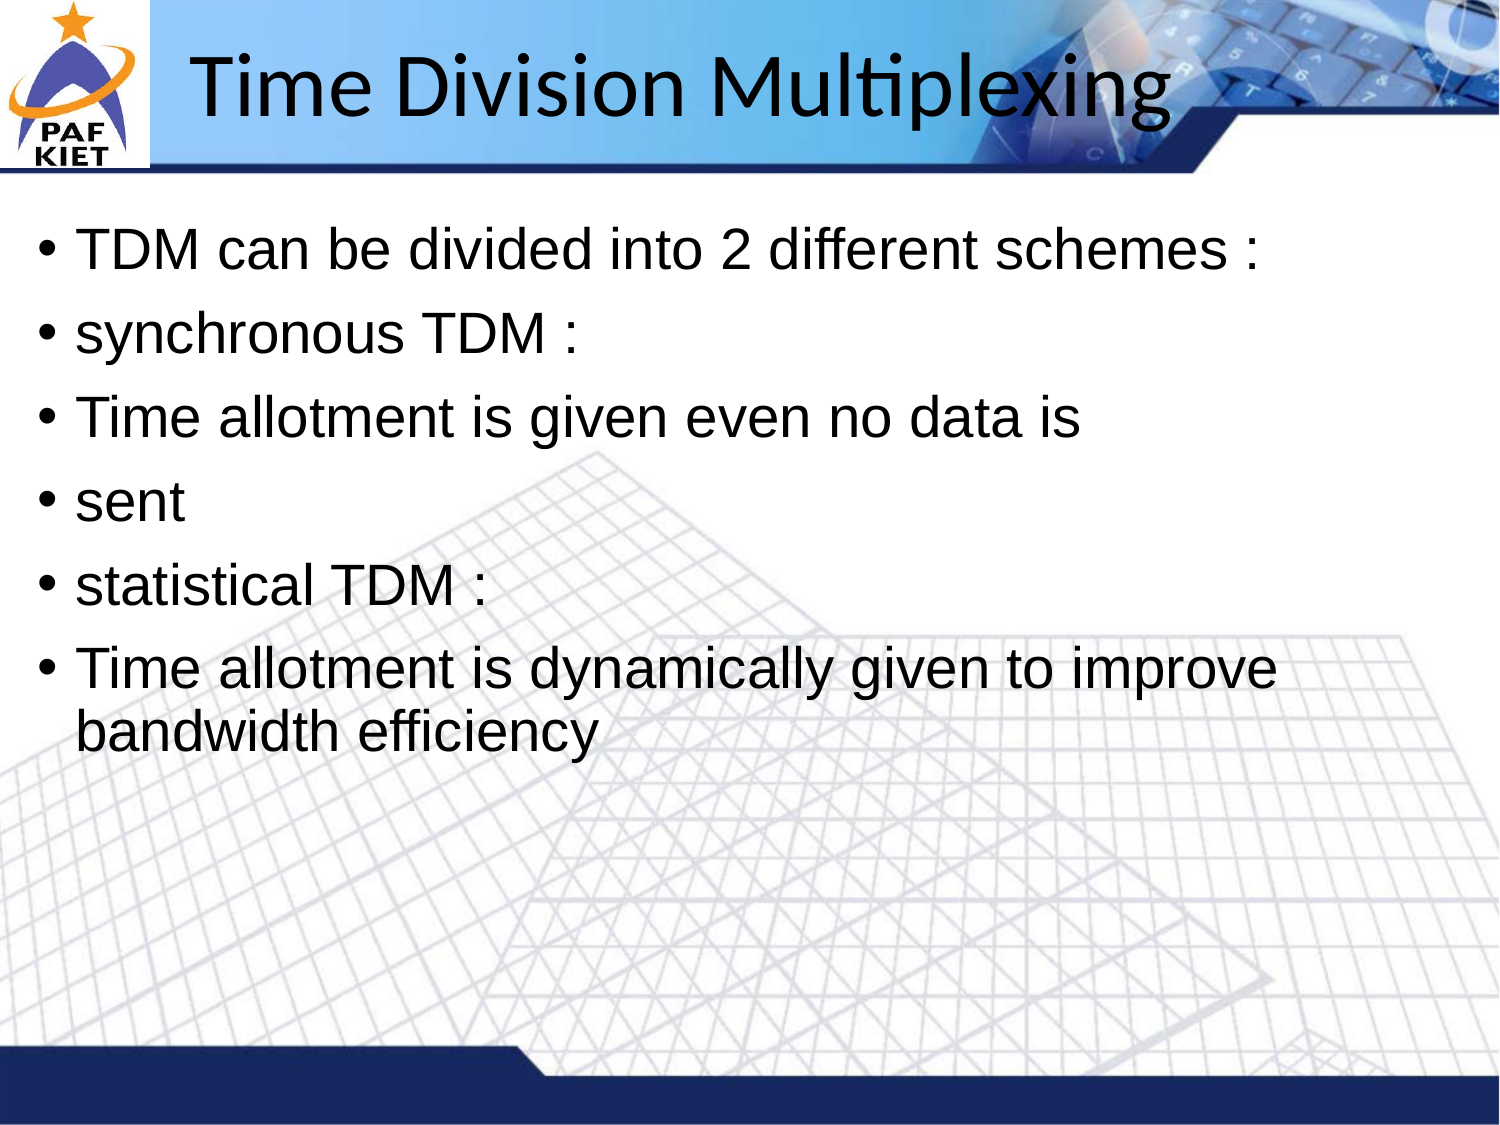

# Time Division Multiplexing
TDM can be divided into 2 different schemes :
synchronous TDM :
Time allotment is given even no data is
sent
statistical TDM :
Time allotment is dynamically given to improve bandwidth efficiency